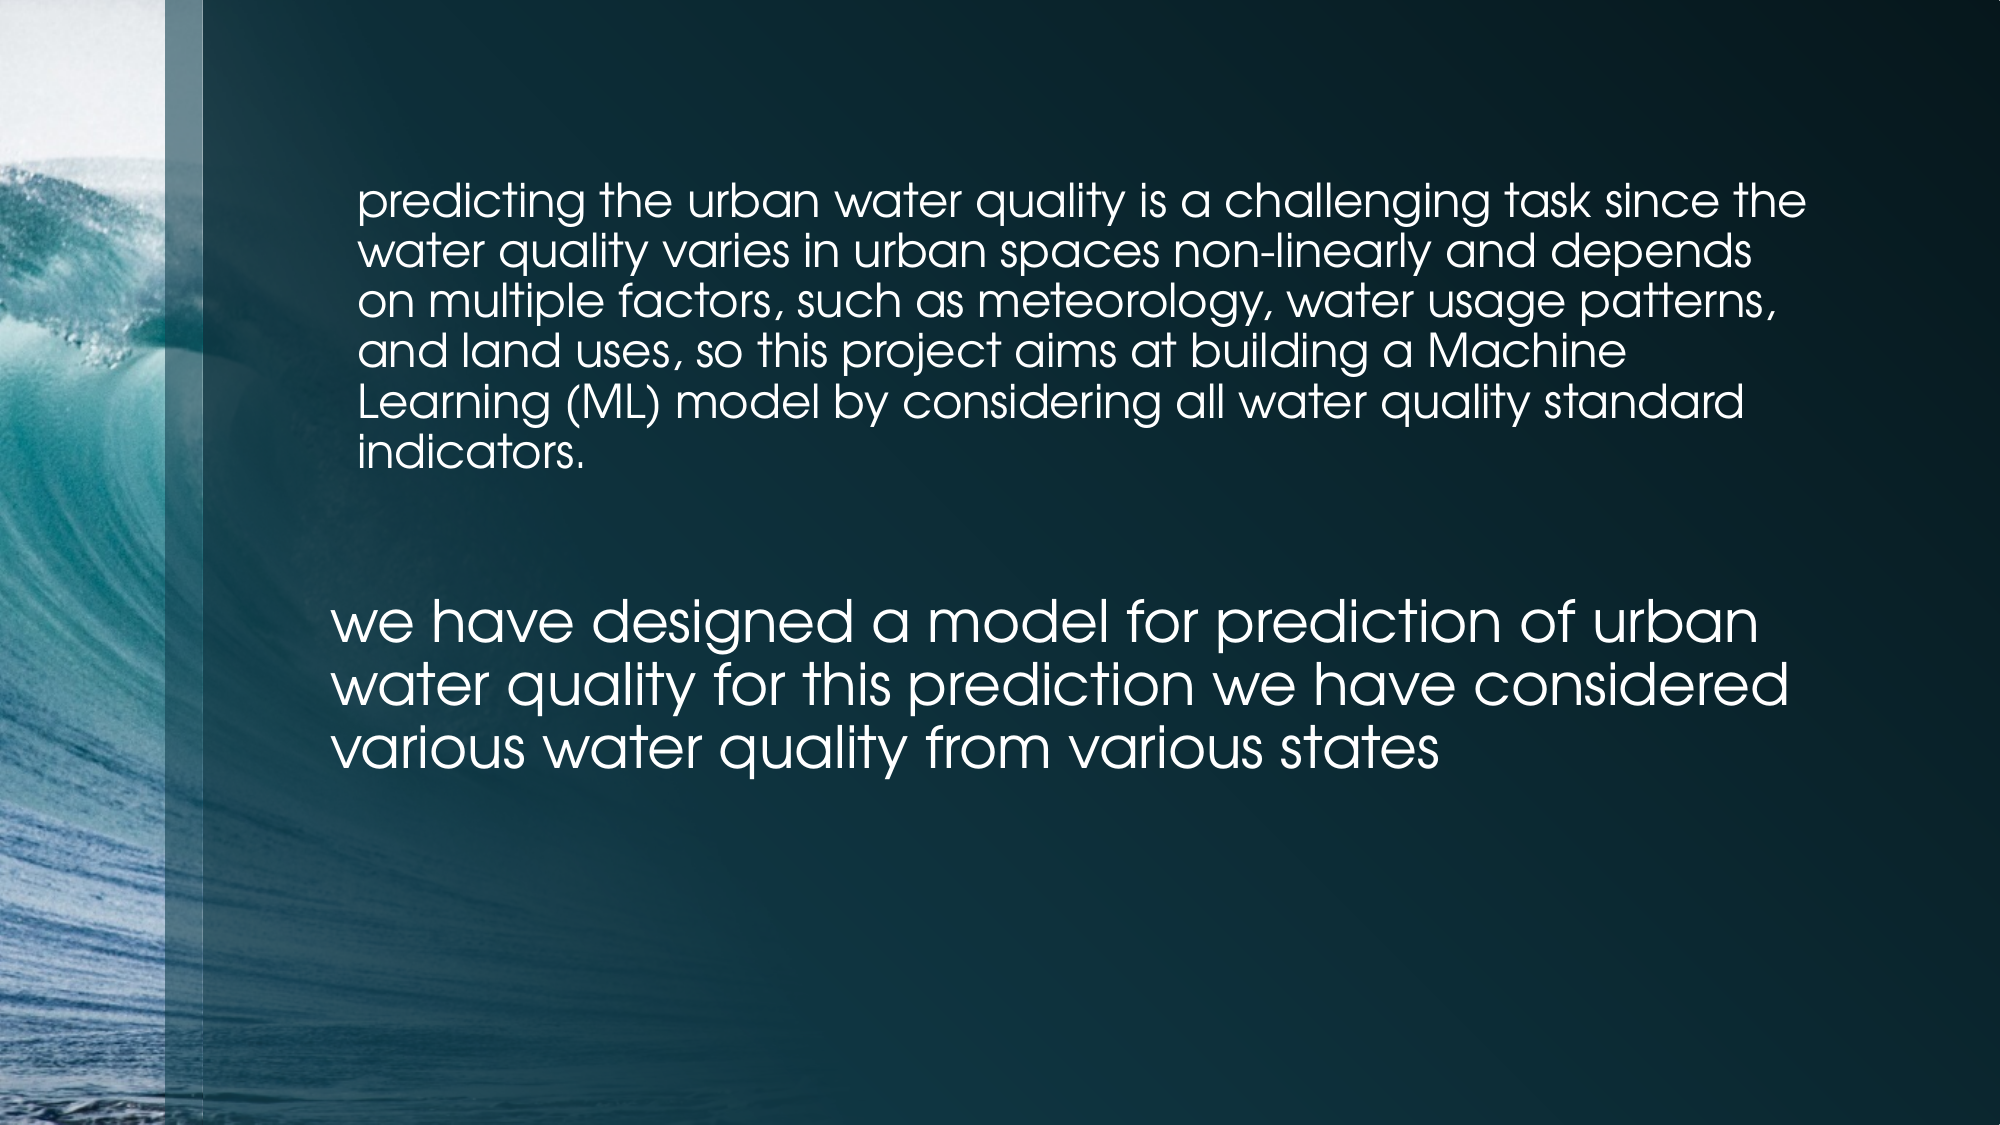

# predicting the urban water quality is a challenging task since the water quality varies in urban spaces non-linearly and depends on multiple factors, such as meteorology, water usage patterns, and land uses, so this project aims at building a Machine Learning (ML) model by considering all water quality standard indicators.

we have designed a model for prediction of urban water quality for this prediction we have considered various water quality from various states